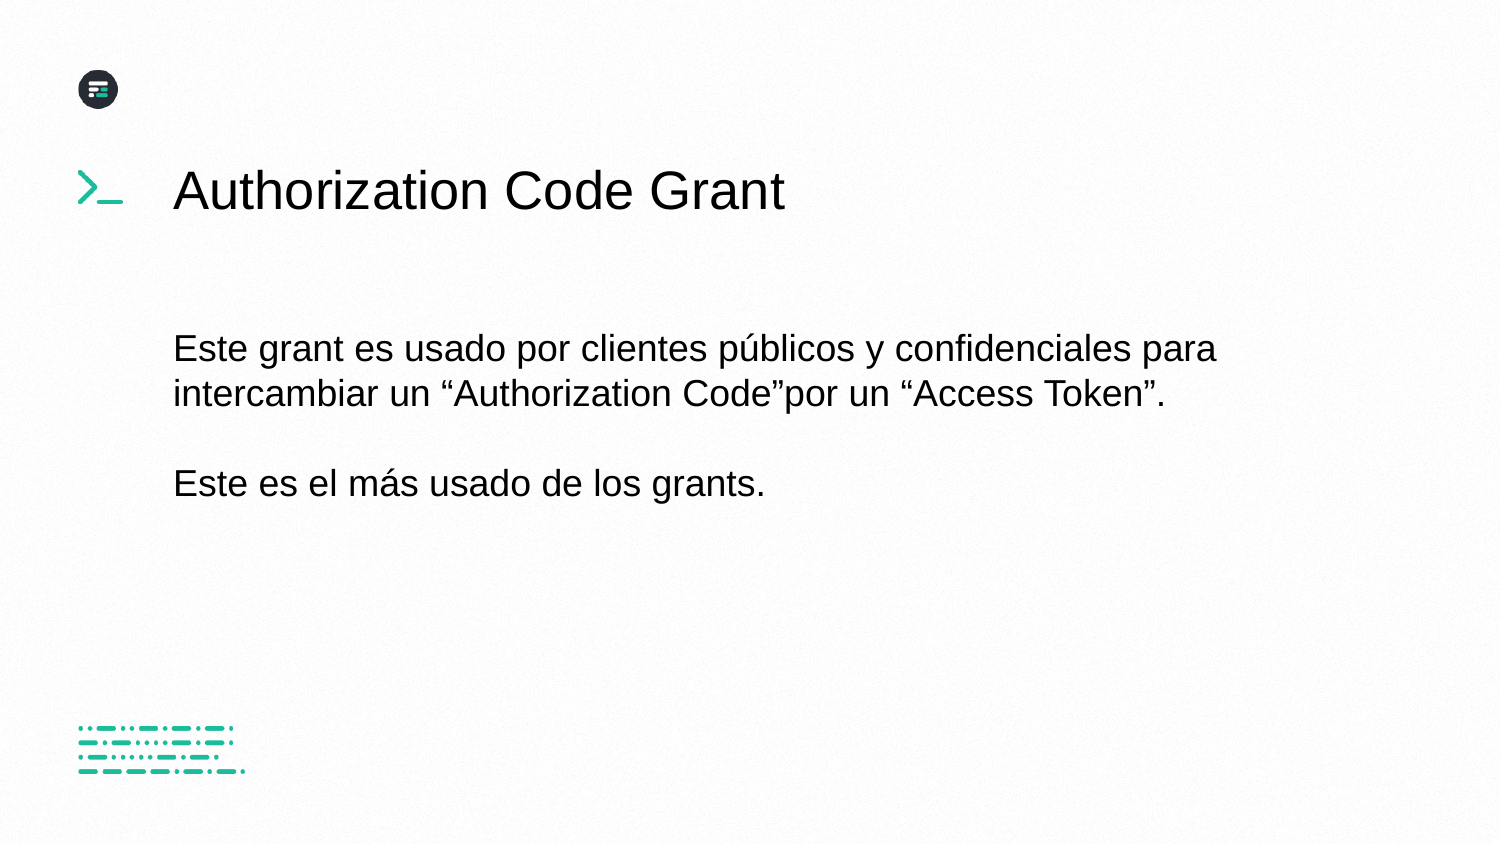

Authorization Code Grant
# Este grant es usado por clientes públicos y confidenciales para intercambiar un “Authorization Code”por un “Access Token”. Este es el más usado de los grants.